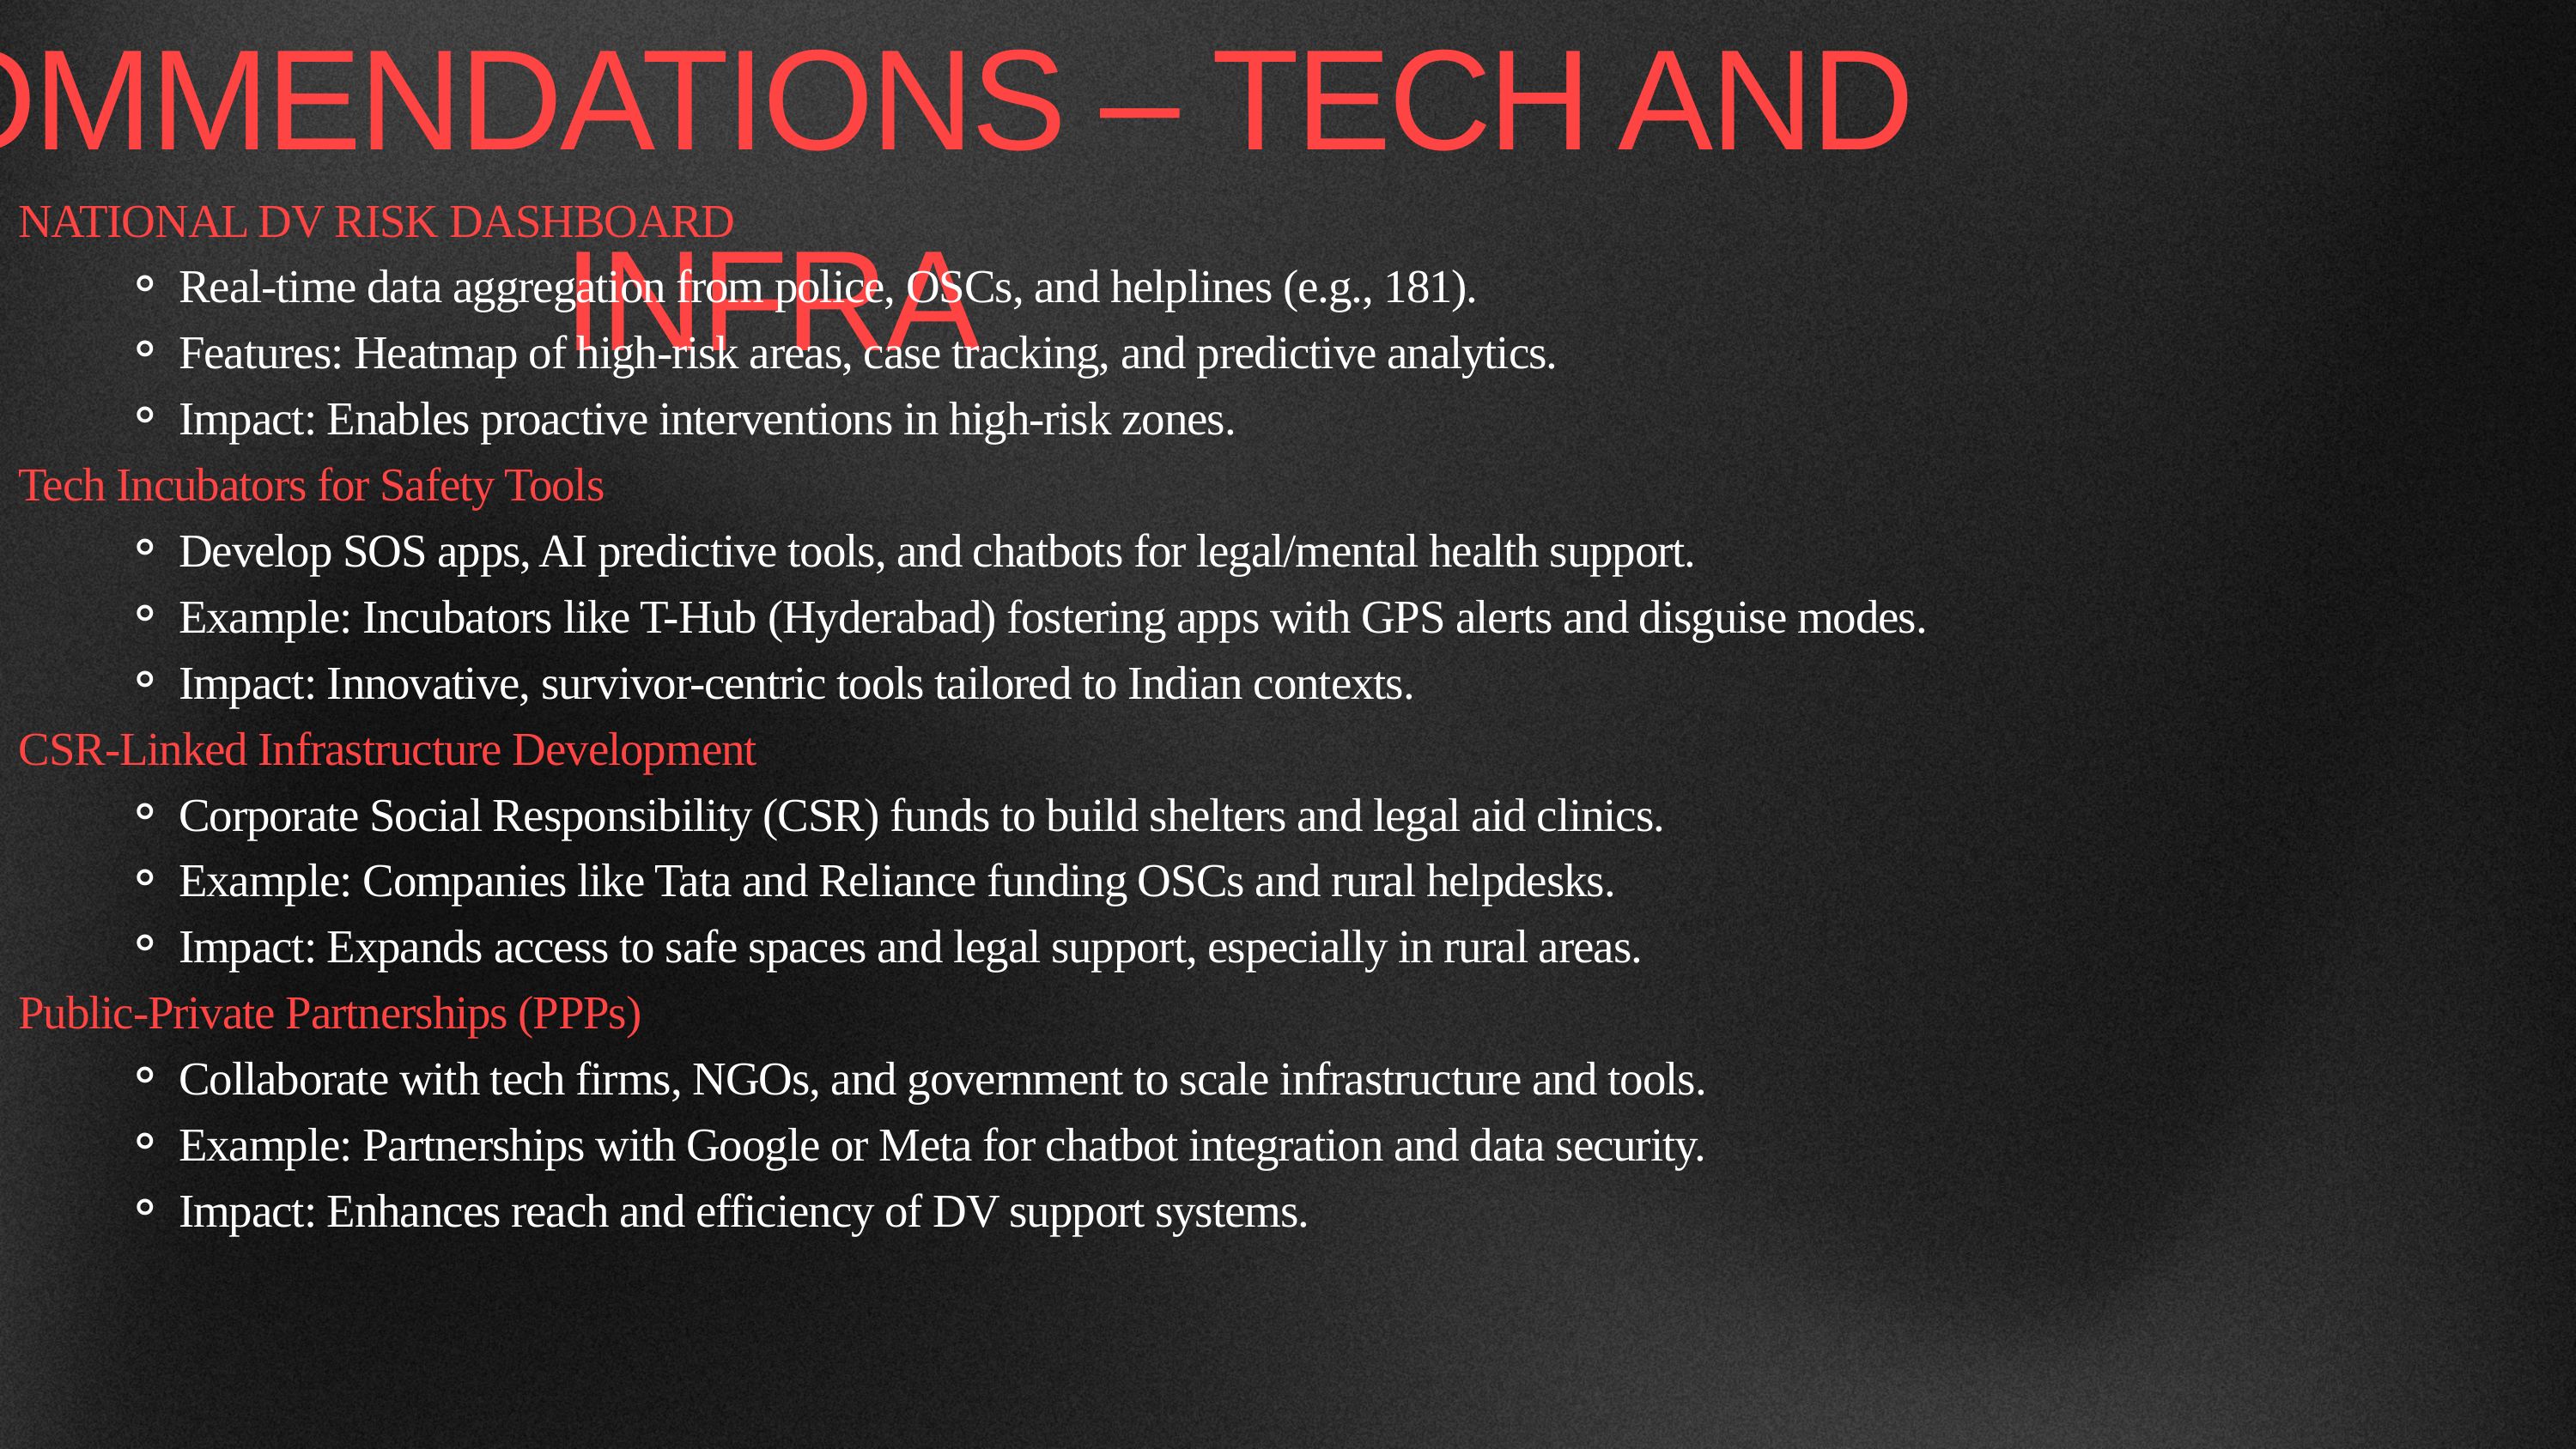

RECOMMENDATIONS – TECH AND INFRA
NATIONAL DV RISK DASHBOARD
Real-time data aggregation from police, OSCs, and helplines (e.g., 181).
Features: Heatmap of high-risk areas, case tracking, and predictive analytics.
Impact: Enables proactive interventions in high-risk zones.
Tech Incubators for Safety Tools
Develop SOS apps, AI predictive tools, and chatbots for legal/mental health support.
Example: Incubators like T-Hub (Hyderabad) fostering apps with GPS alerts and disguise modes.
Impact: Innovative, survivor-centric tools tailored to Indian contexts.
CSR-Linked Infrastructure Development
Corporate Social Responsibility (CSR) funds to build shelters and legal aid clinics.
Example: Companies like Tata and Reliance funding OSCs and rural helpdesks.
Impact: Expands access to safe spaces and legal support, especially in rural areas.
Public-Private Partnerships (PPPs)
Collaborate with tech firms, NGOs, and government to scale infrastructure and tools.
Example: Partnerships with Google or Meta for chatbot integration and data security.
Impact: Enhances reach and efficiency of DV support systems.